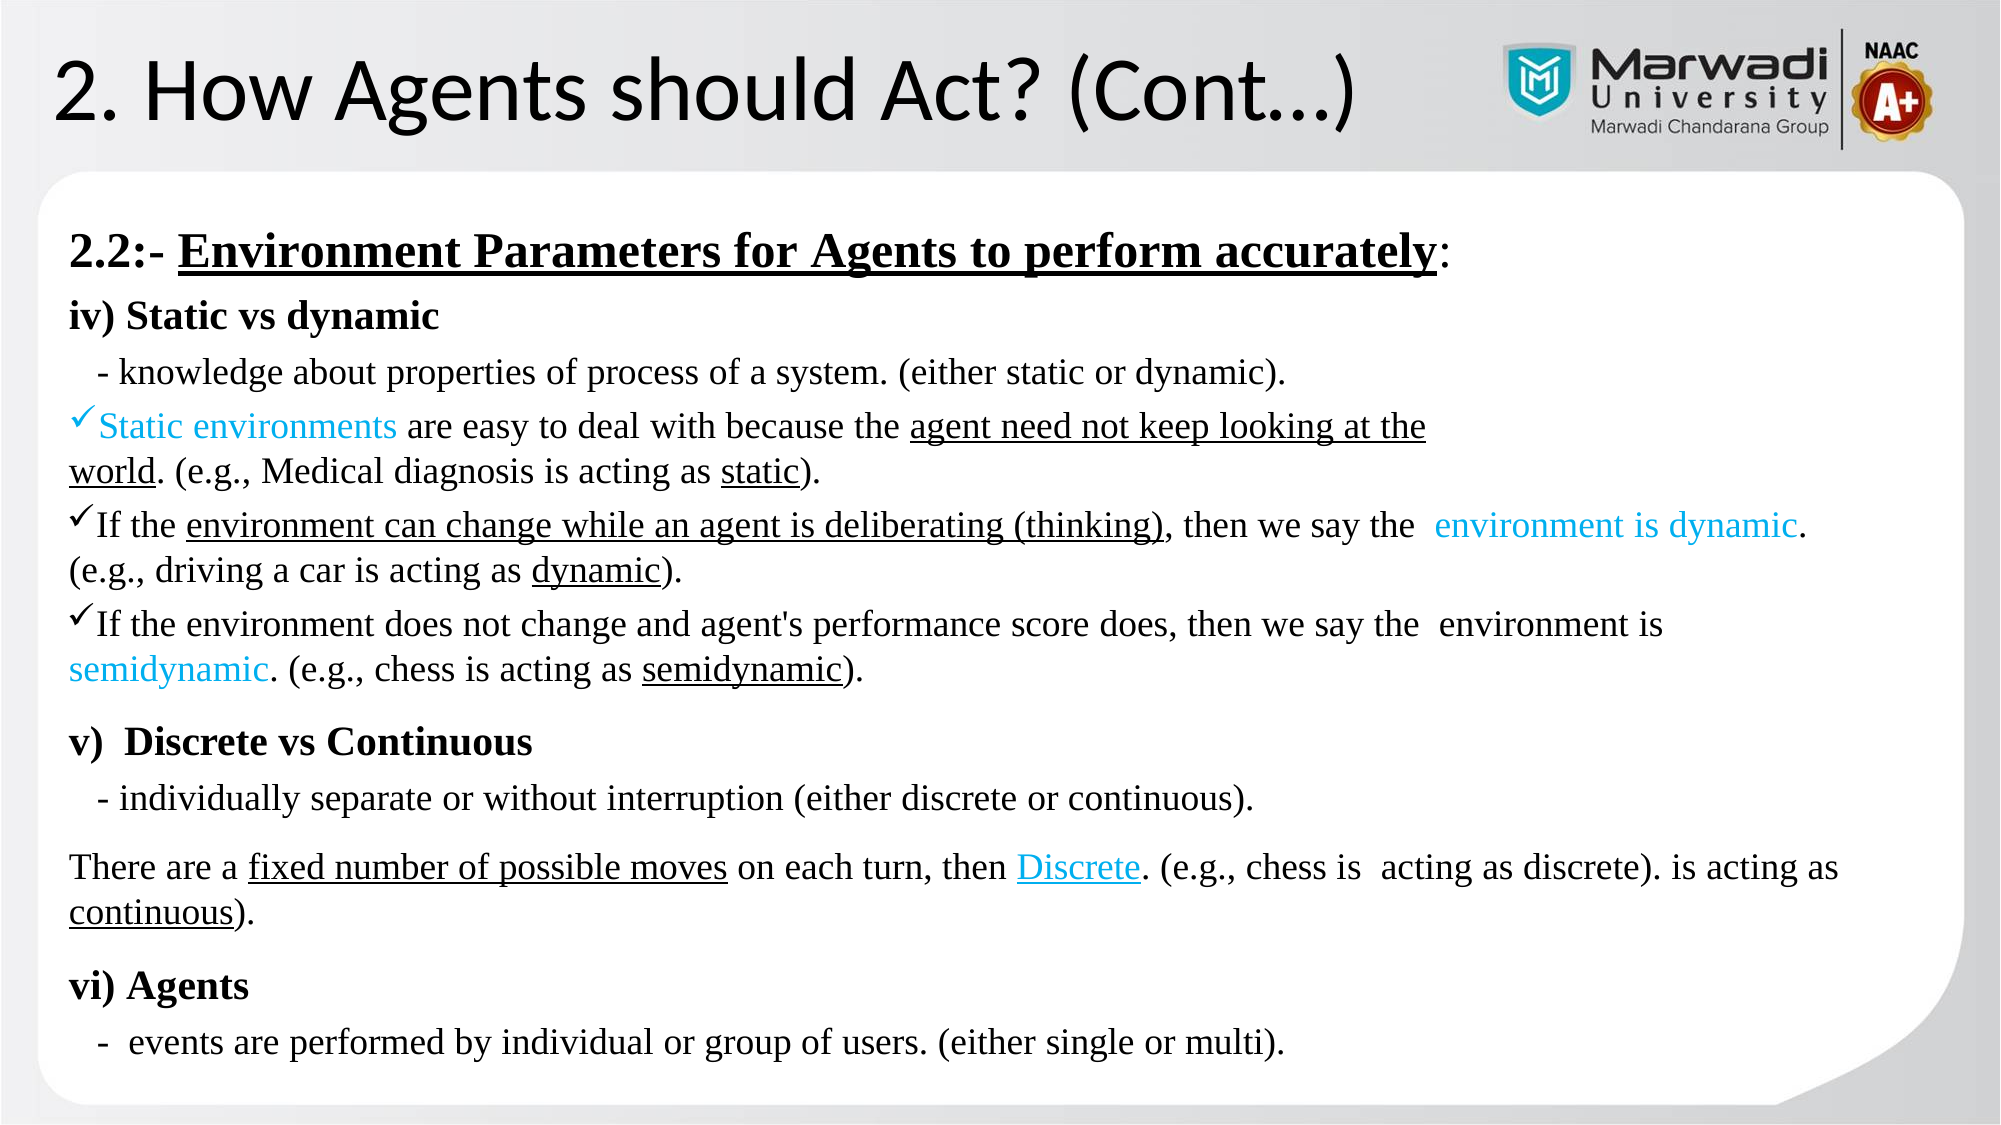

# 2. How Agents should Act? (Cont…)
2.2:- Environment Parameters for Agents to perform accurately:
iv) Static vs dynamic
- knowledge about properties of process of a system. (either static or dynamic).
Static environments are easy to deal with because the agent need not keep looking at the
world. (e.g., Medical diagnosis is acting as static).
If the environment can change while an agent is deliberating (thinking), then we say the  environment is dynamic. (e.g., driving a car is acting as dynamic).
If the environment does not change and agent's performance score does, then we say the  environment is semidynamic. (e.g., chess is acting as semidynamic).
v) Discrete vs Continuous
- individually separate or without interruption (either discrete or continuous).
There are a fixed number of possible moves on each turn, then Discrete. (e.g., chess is  acting as discrete). is acting as continuous).
vi) Agents
- events are performed by individual or group of users. (either single or multi).